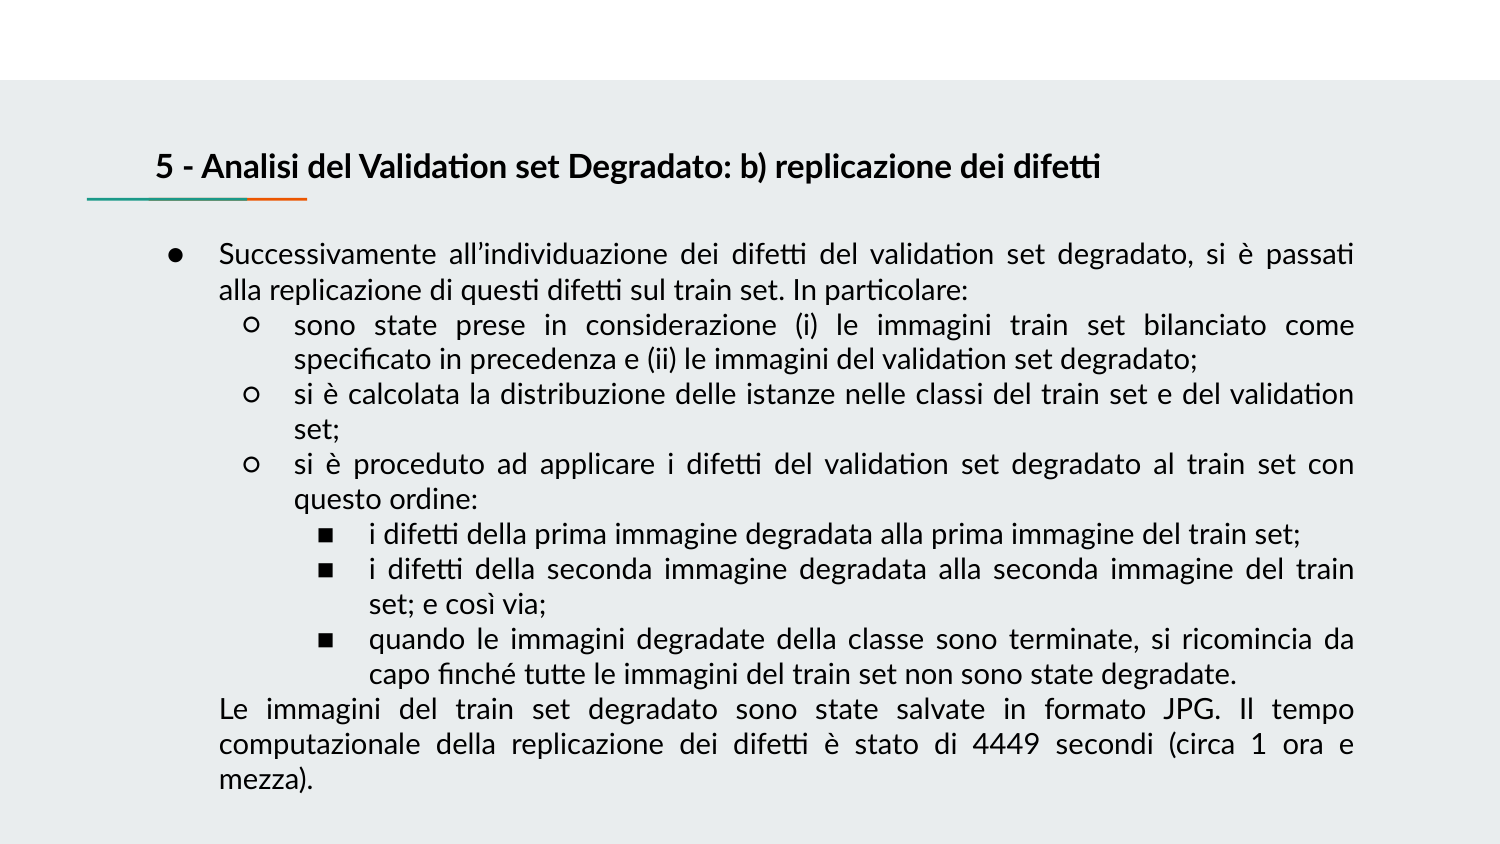

5 - Analisi del Validation set Degradato: b) replicazione dei difetti
Successivamente all’individuazione dei difetti del validation set degradato, si è passati alla replicazione di questi difetti sul train set. In particolare:
sono state prese in considerazione (i) le immagini train set bilanciato come specificato in precedenza e (ii) le immagini del validation set degradato;
si è calcolata la distribuzione delle istanze nelle classi del train set e del validation set;
si è proceduto ad applicare i difetti del validation set degradato al train set con questo ordine:
i difetti della prima immagine degradata alla prima immagine del train set;
i difetti della seconda immagine degradata alla seconda immagine del train set; e così via;
quando le immagini degradate della classe sono terminate, si ricomincia da capo finché tutte le immagini del train set non sono state degradate.
Le immagini del train set degradato sono state salvate in formato JPG. Il tempo computazionale della replicazione dei difetti è stato di 4449 secondi (circa 1 ora e mezza).